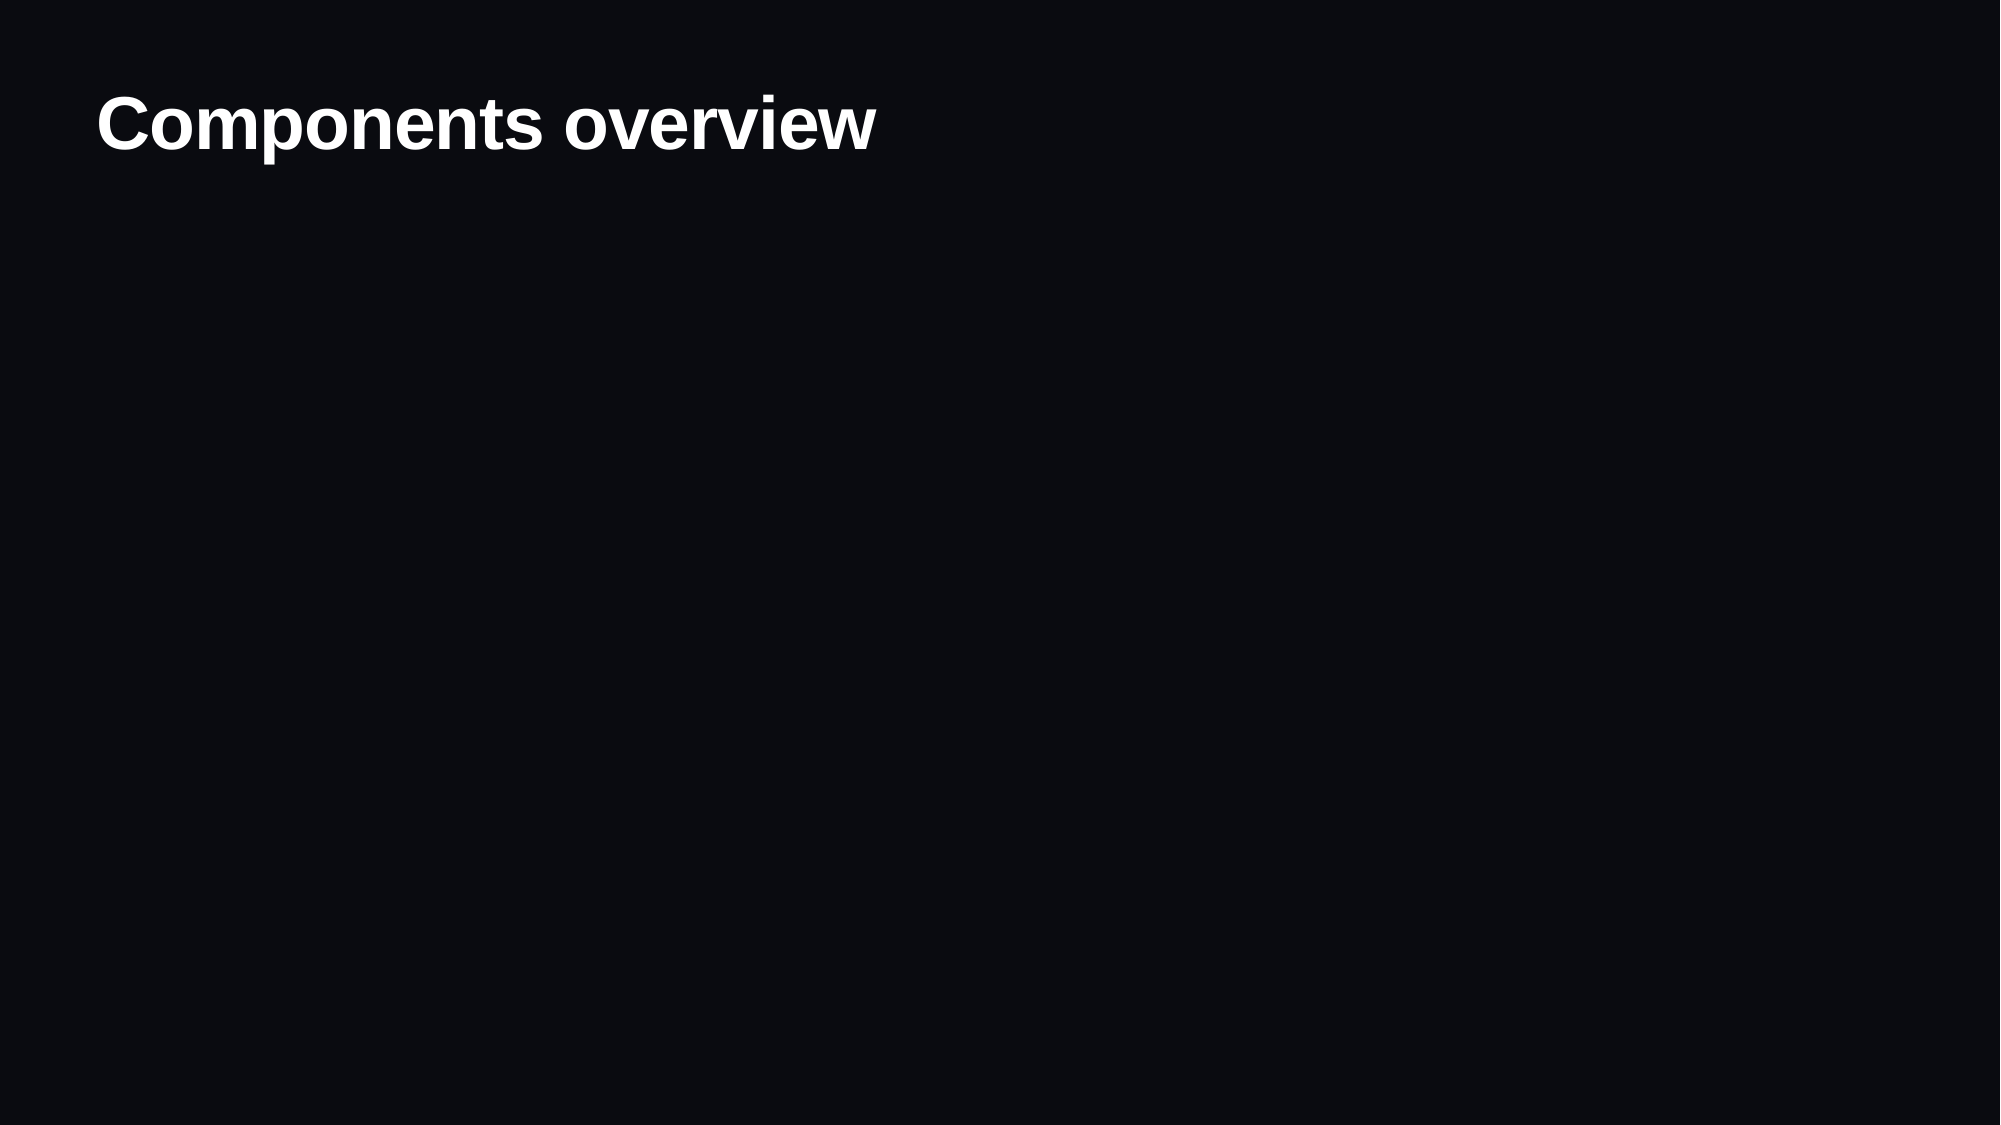

# Components overview

| Component | Usage |
| --- | --- |
| Chat models | AI chat completions |
| Embedding models | Transform text into vectors |
| Document loaders | Load text from various document formats |
| Document transformers | Process documents (chunking, tagging…) |
| Vector stores | Store documents and perform vector search |
| Store | Store chat history |
| Retrievers | Get documents |
| Tools | Functions that can be called by agents |